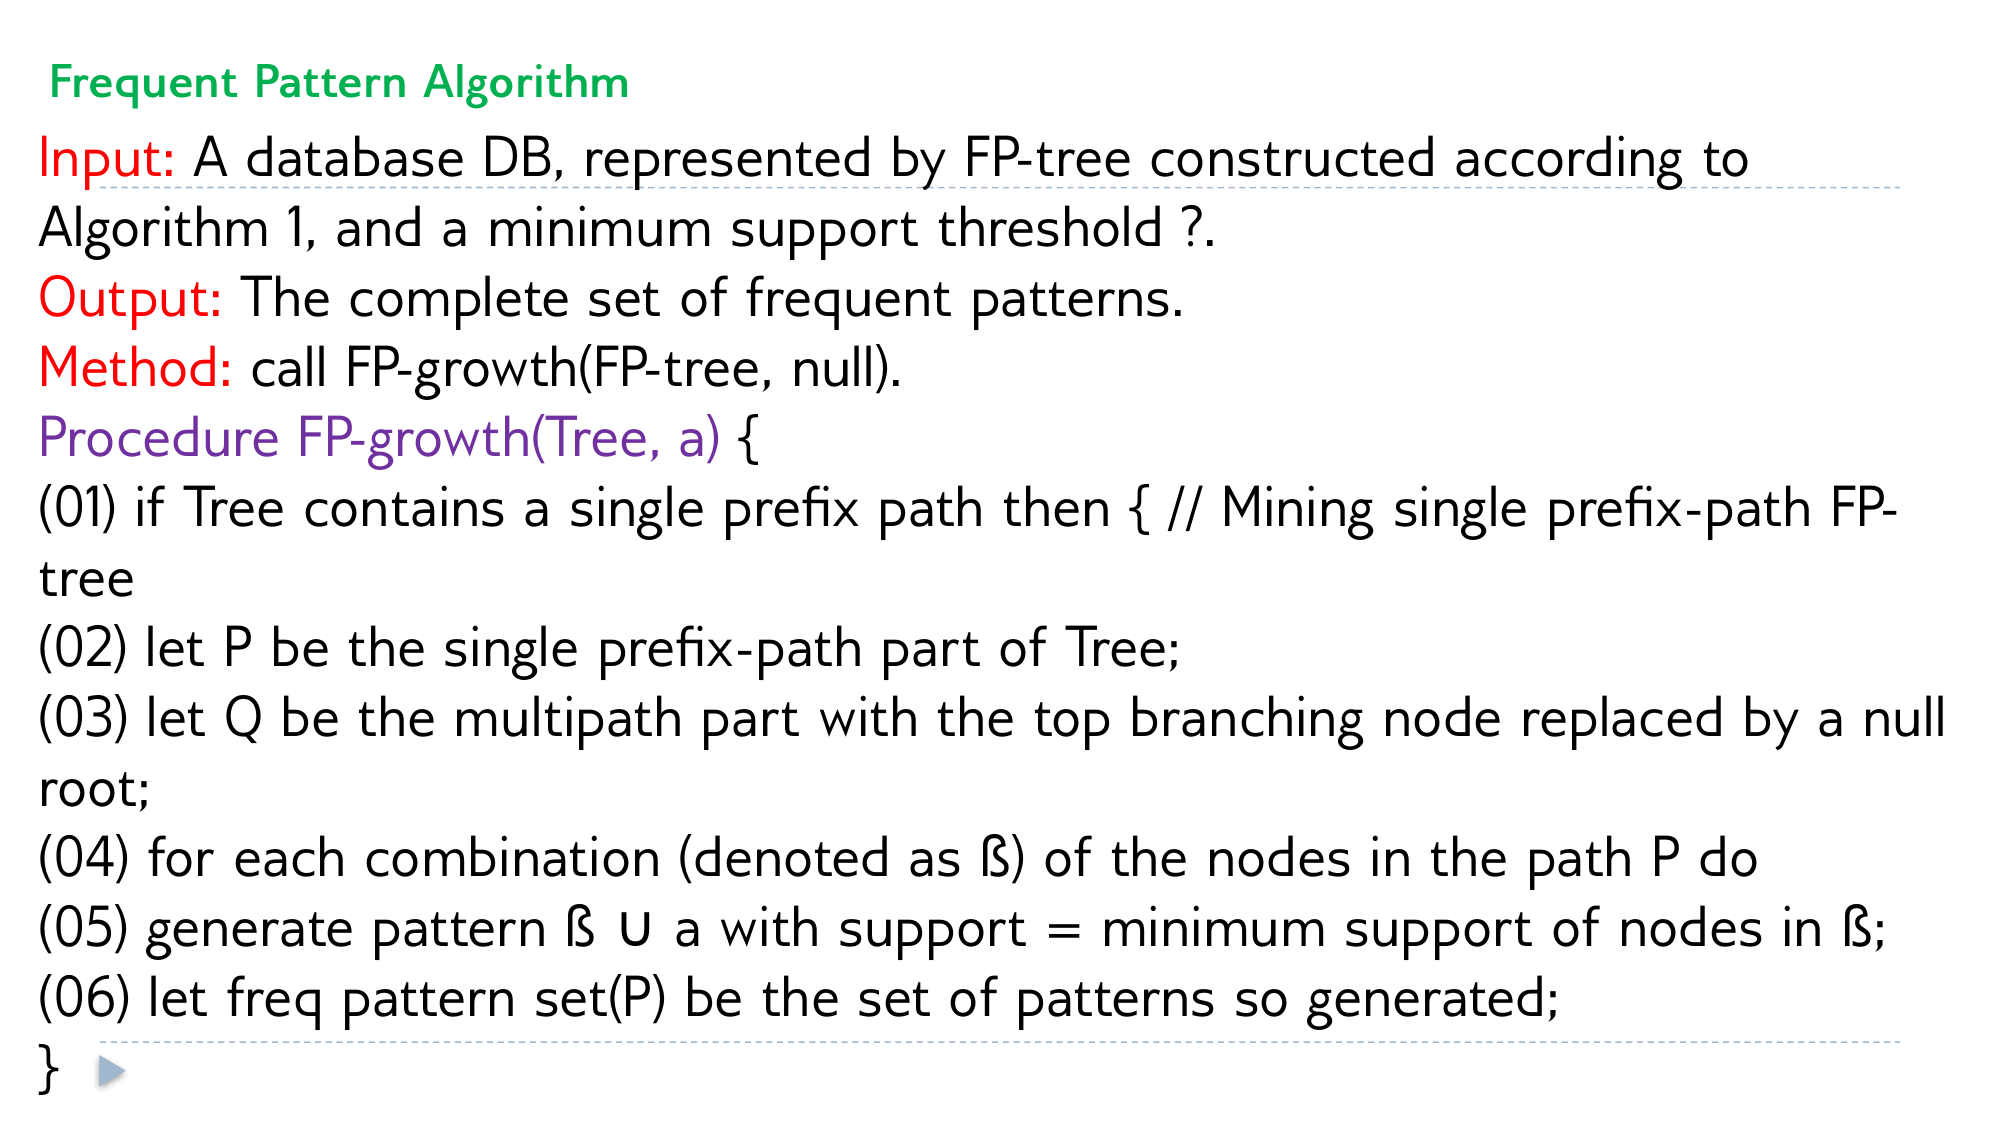

Frequent Pattern Algorithm

Input: A database DB, represented by FP-tree constructed according to Algorithm 1, and a minimum support threshold ?.
Output: The complete set of frequent patterns.
Method: call FP-growth(FP-tree, null).
Procedure FP-growth(Tree, a) {
(01) if Tree contains a single prefix path then { // Mining single prefix-path FP-tree
(02) let P be the single prefix-path part of Tree;
(03) let Q be the multipath part with the top branching node replaced by a null root;
(04) for each combination (denoted as ß) of the nodes in the path P do
(05) generate pattern ß ∪ a with support = minimum support of nodes in ß;
(06) let freq pattern set(P) be the set of patterns so generated;
}